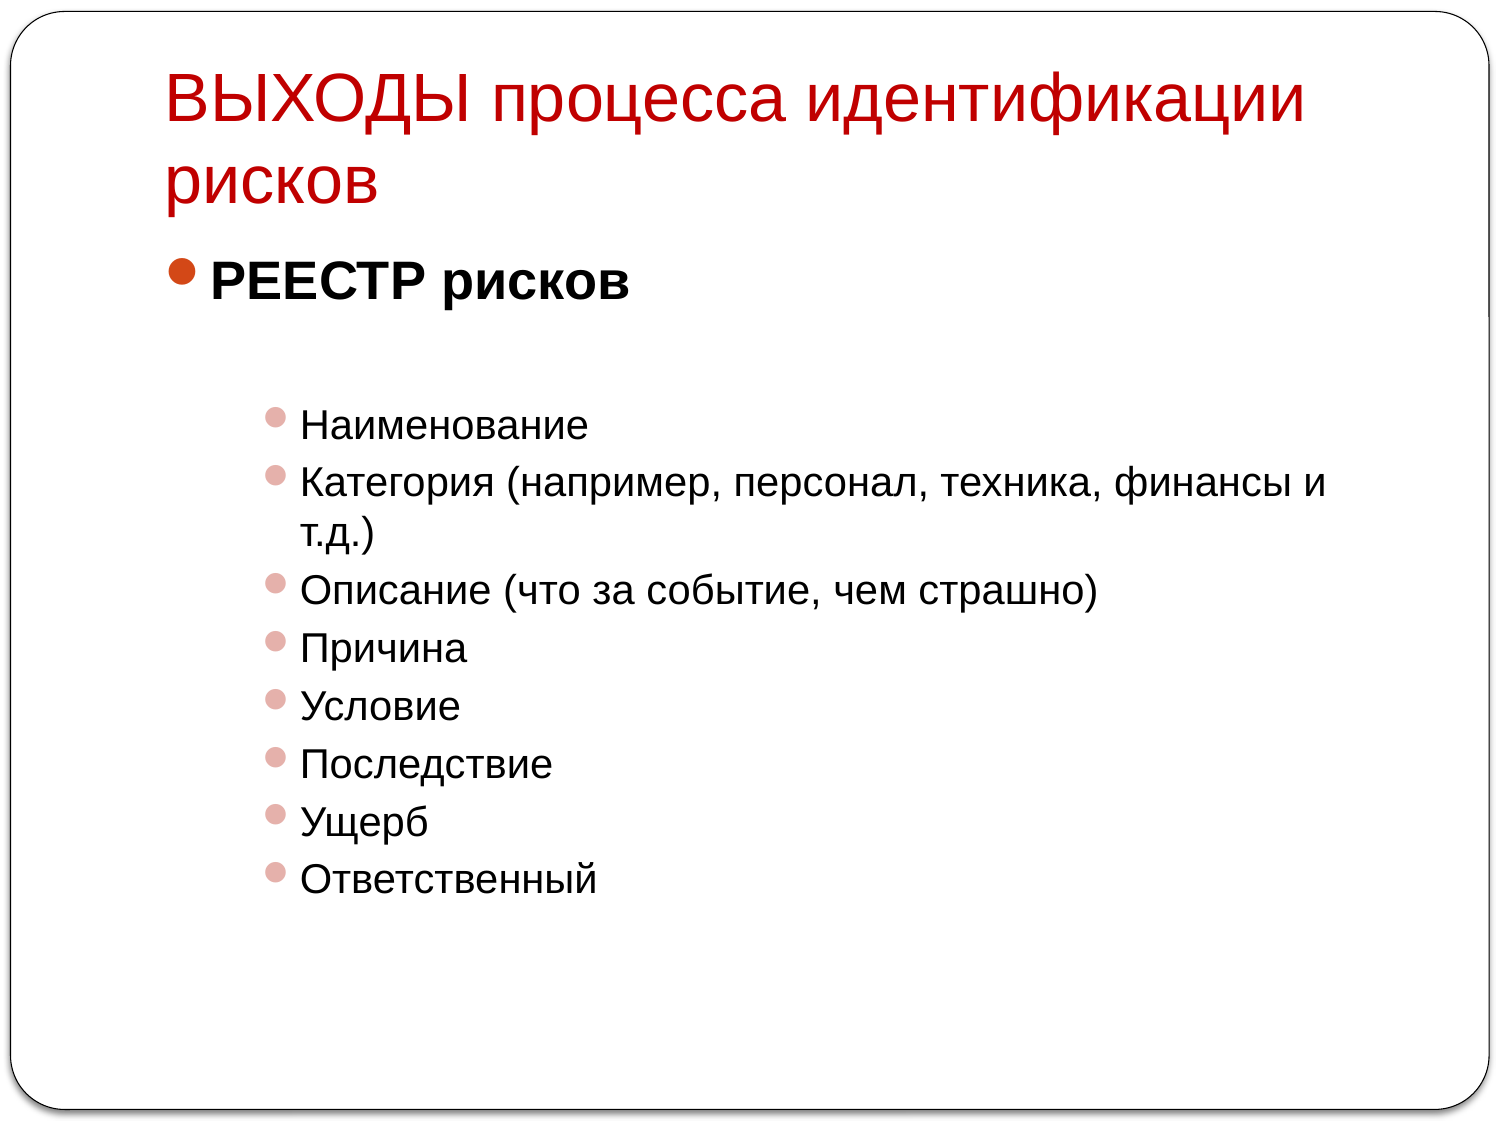

# ВЫХОДЫ процесса идентификации рисков
РЕЕСТР рисков

Наименование
Категория (например, персонал, техника, финансы и т.д.)
Описание (что за событие, чем страшно)
Причина
Условие
Последствие
Ущерб
Ответственный